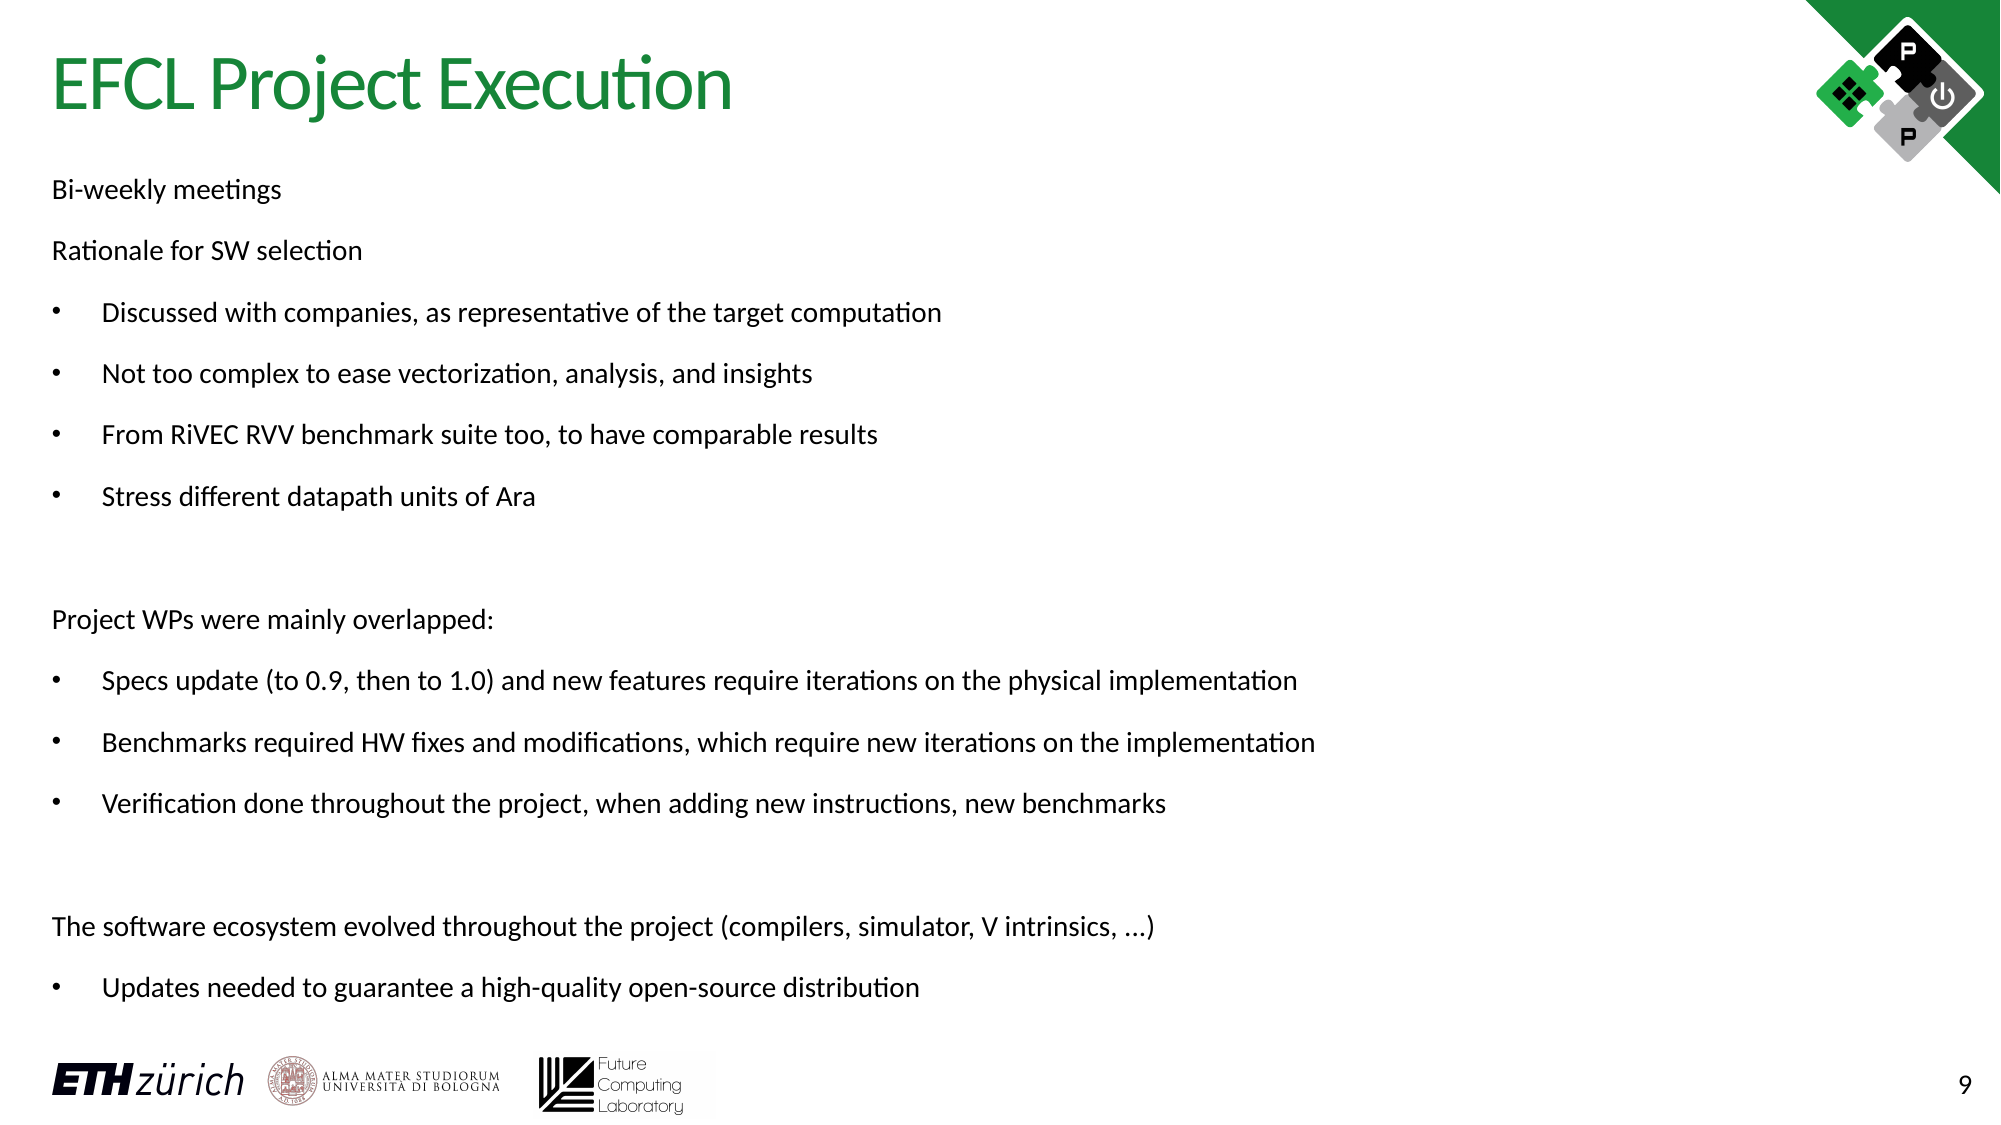

# EFCL Project Execution
Bi-weekly meetings
Rationale for SW selection
Discussed with companies, as representative of the target computation
Not too complex to ease vectorization, analysis, and insights
From RiVEC RVV benchmark suite too, to have comparable results
Stress different datapath units of Ara

Project WPs were mainly overlapped:
Specs update (to 0.9, then to 1.0) and new features require iterations on the physical implementation
Benchmarks required HW fixes and modifications, which require new iterations on the implementation
Verification done throughout the project, when adding new instructions, new benchmarks

The software ecosystem evolved throughout the project (compilers, simulator, V intrinsics, ...)
Updates needed to guarantee a high-quality open-source distribution

9